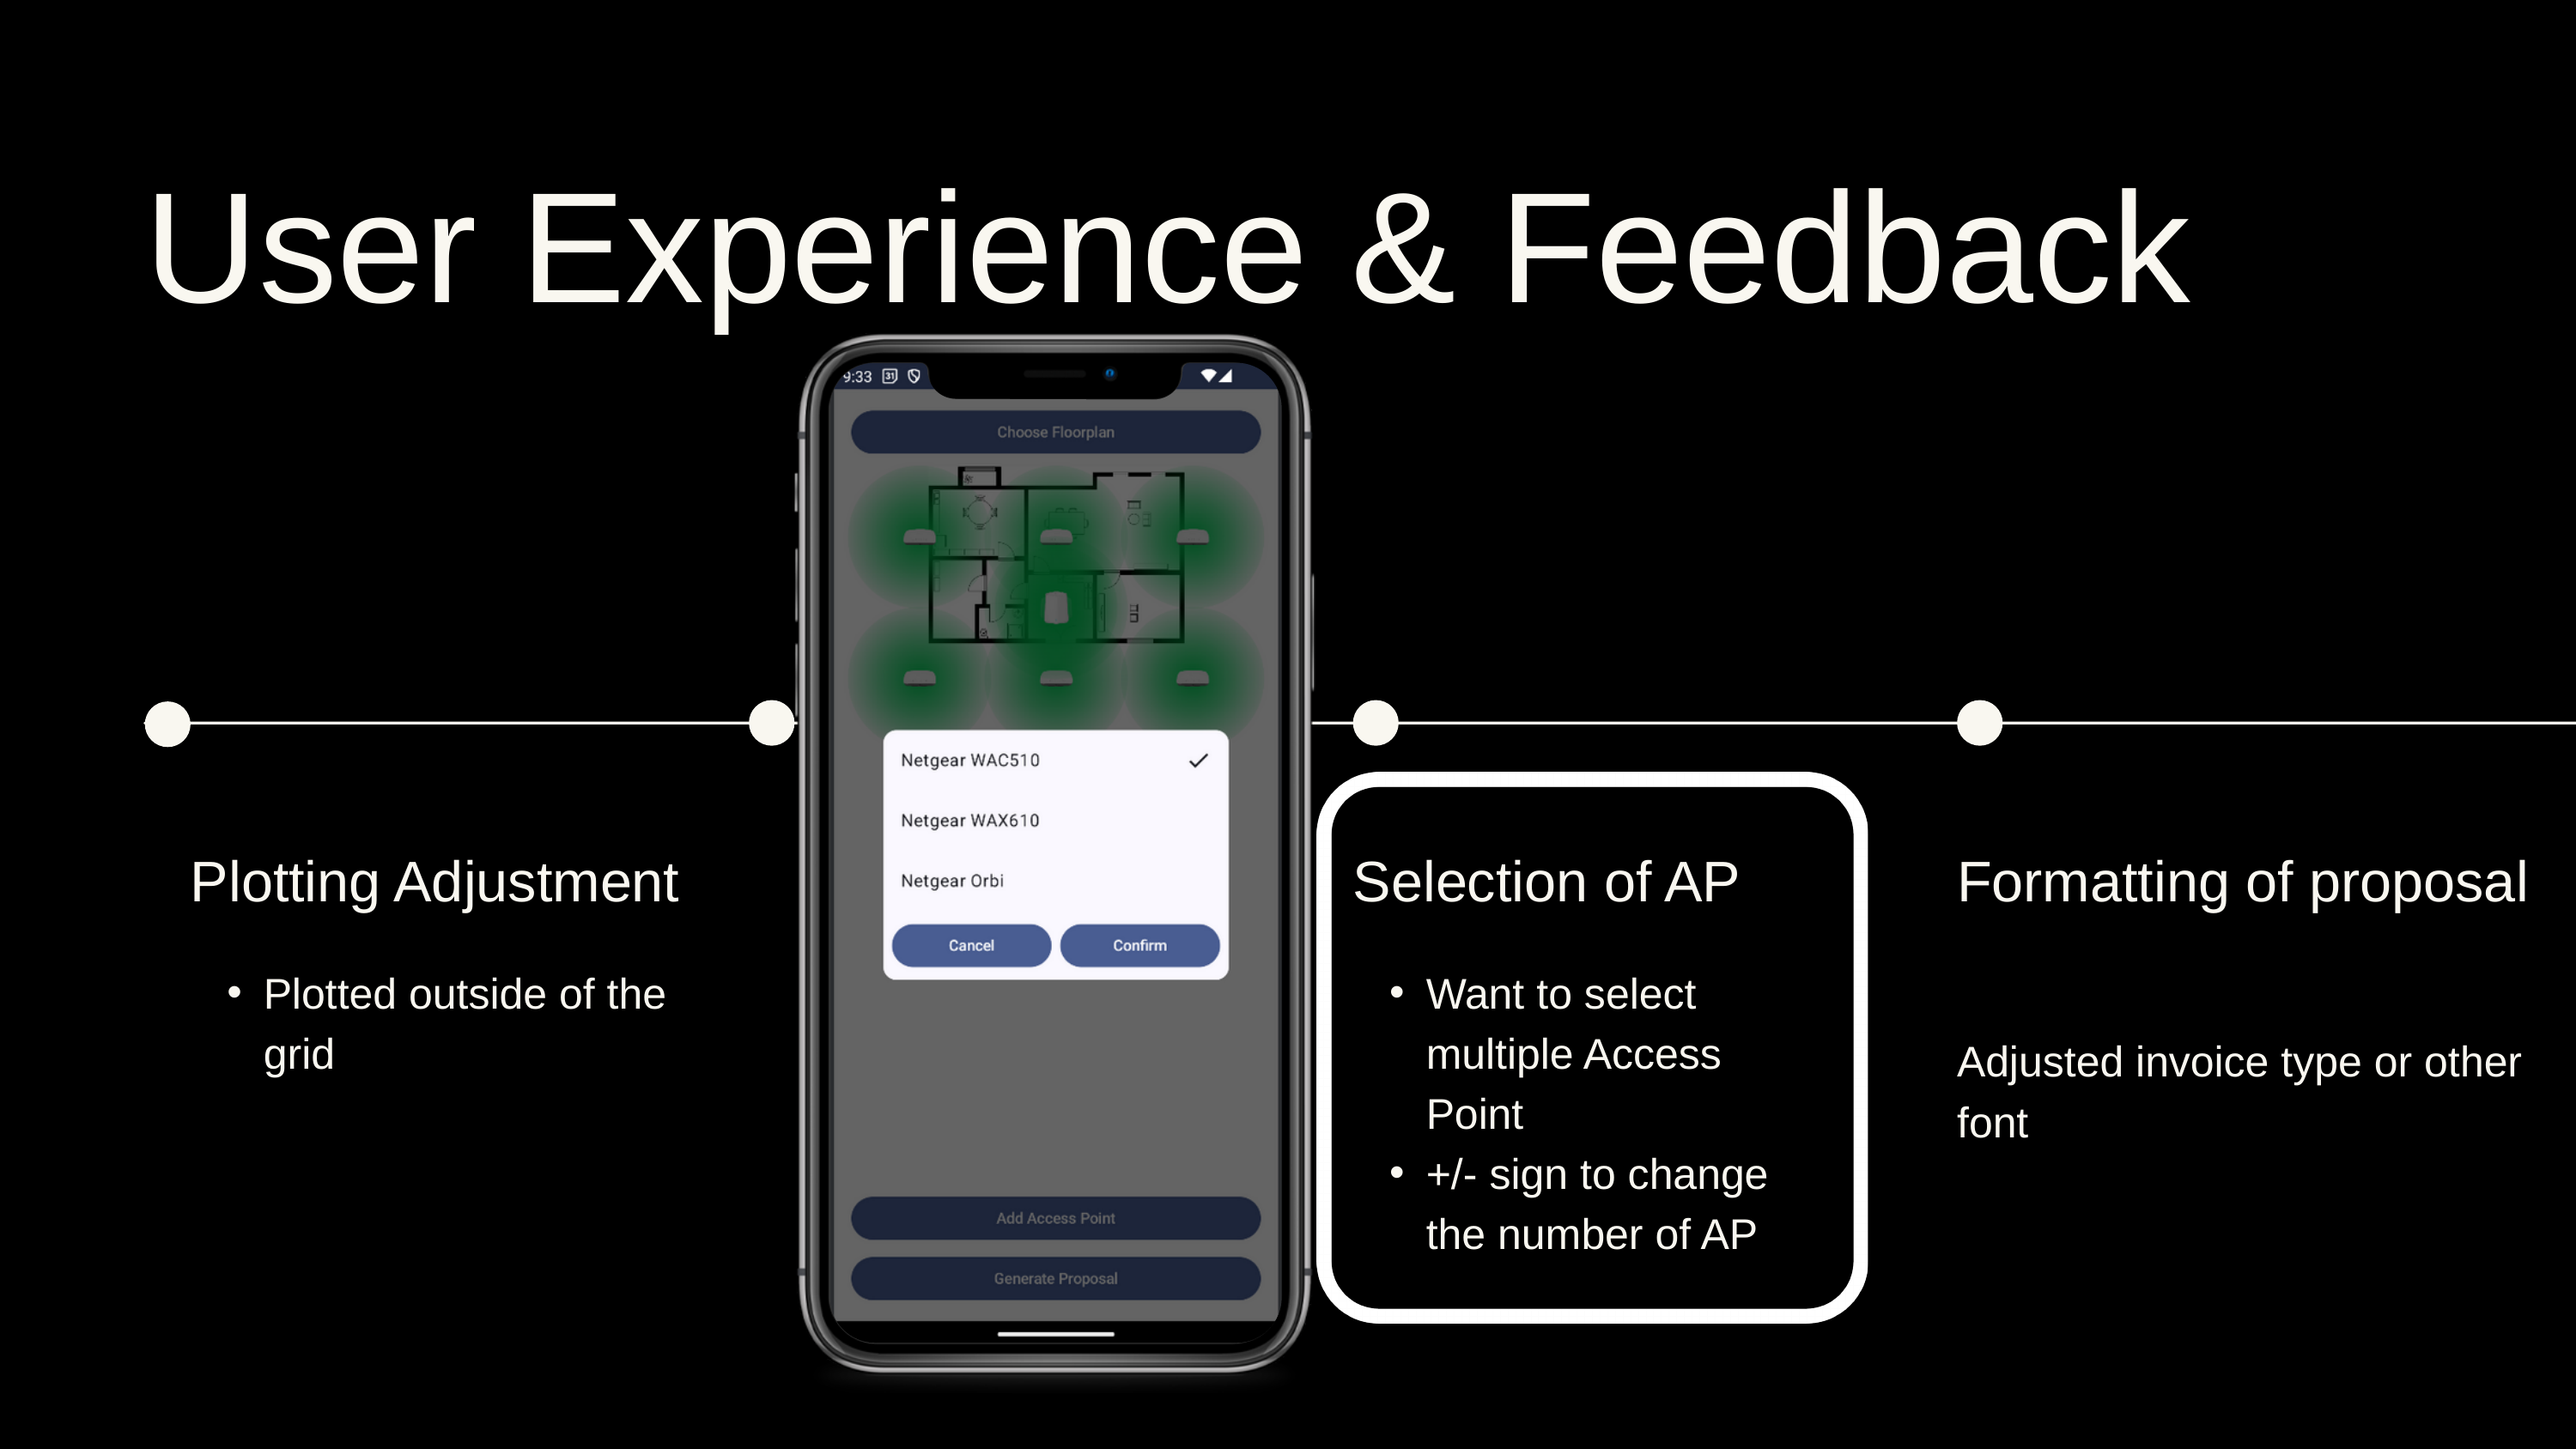

User Experience & Feedback

Plotting Adjustment
Plotted outside of the grid
Selection of AP
Want to select multiple Access Point
+/- sign to change the number of AP
Formatting of proposal
Adjusted invoice type or other font